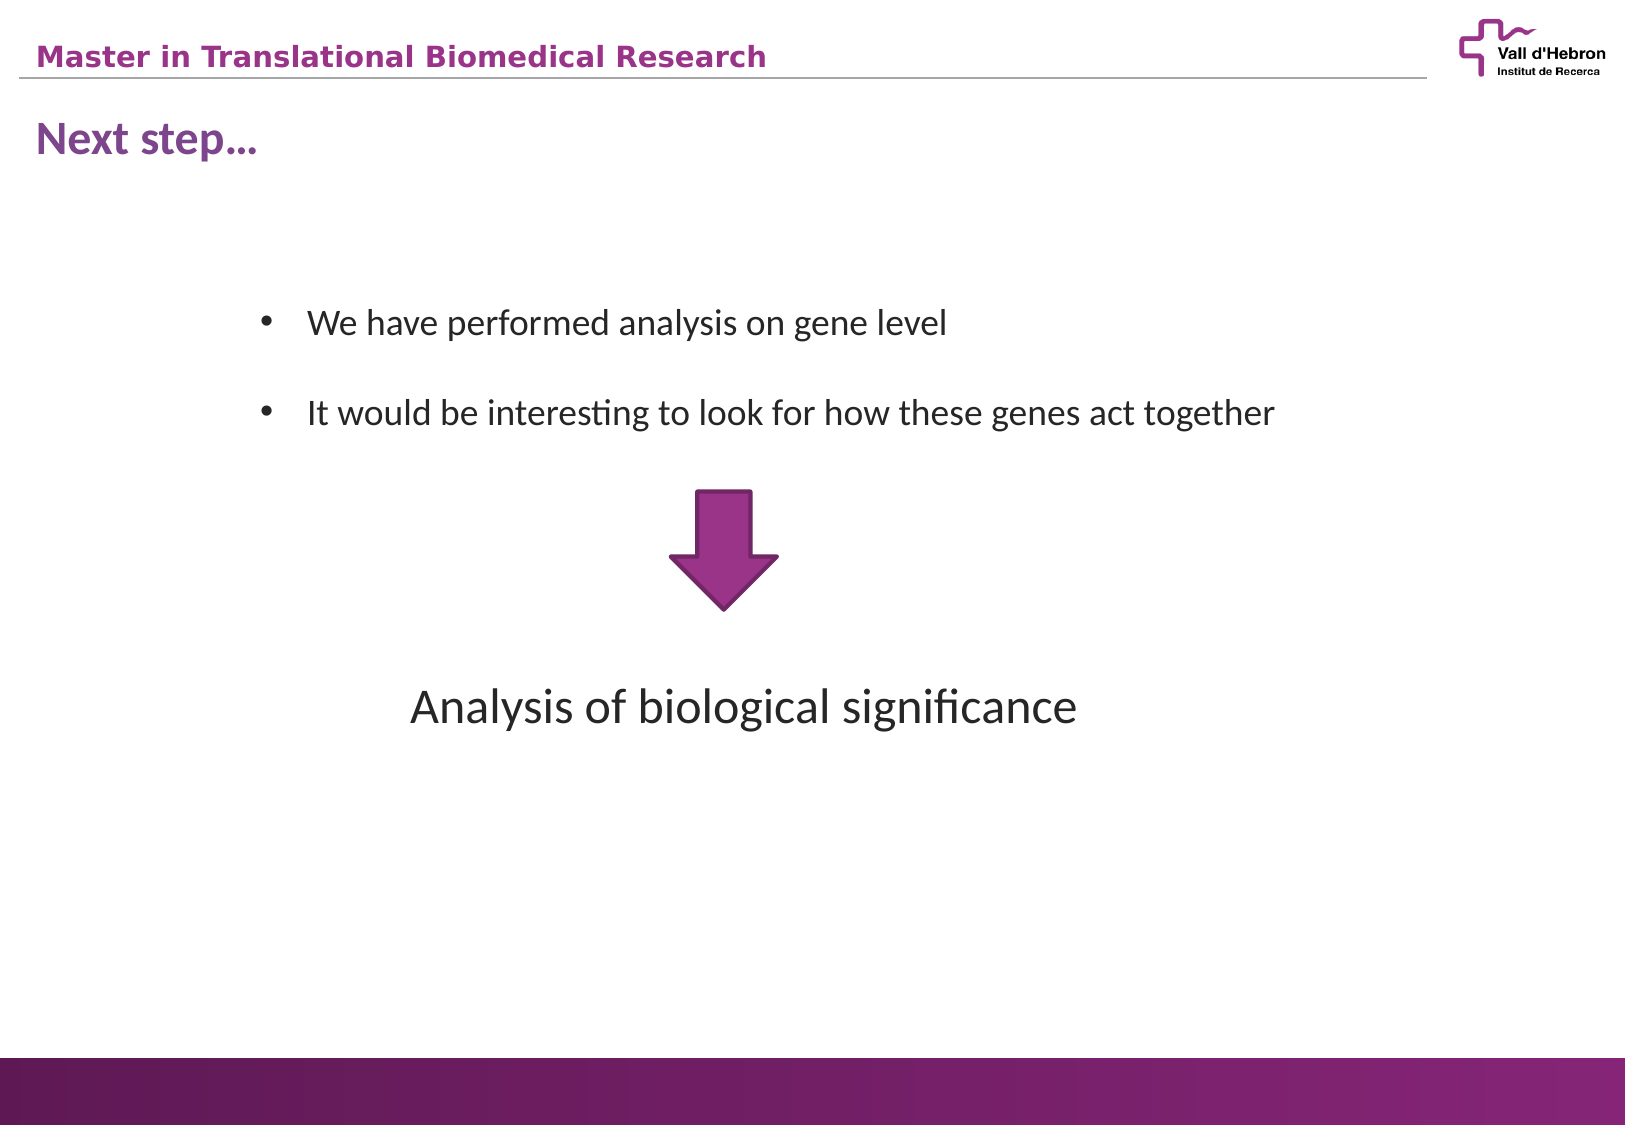

Next step…
We have performed analysis on gene level

It would be interesting to look for how these genes act together

Analysis of biological significance